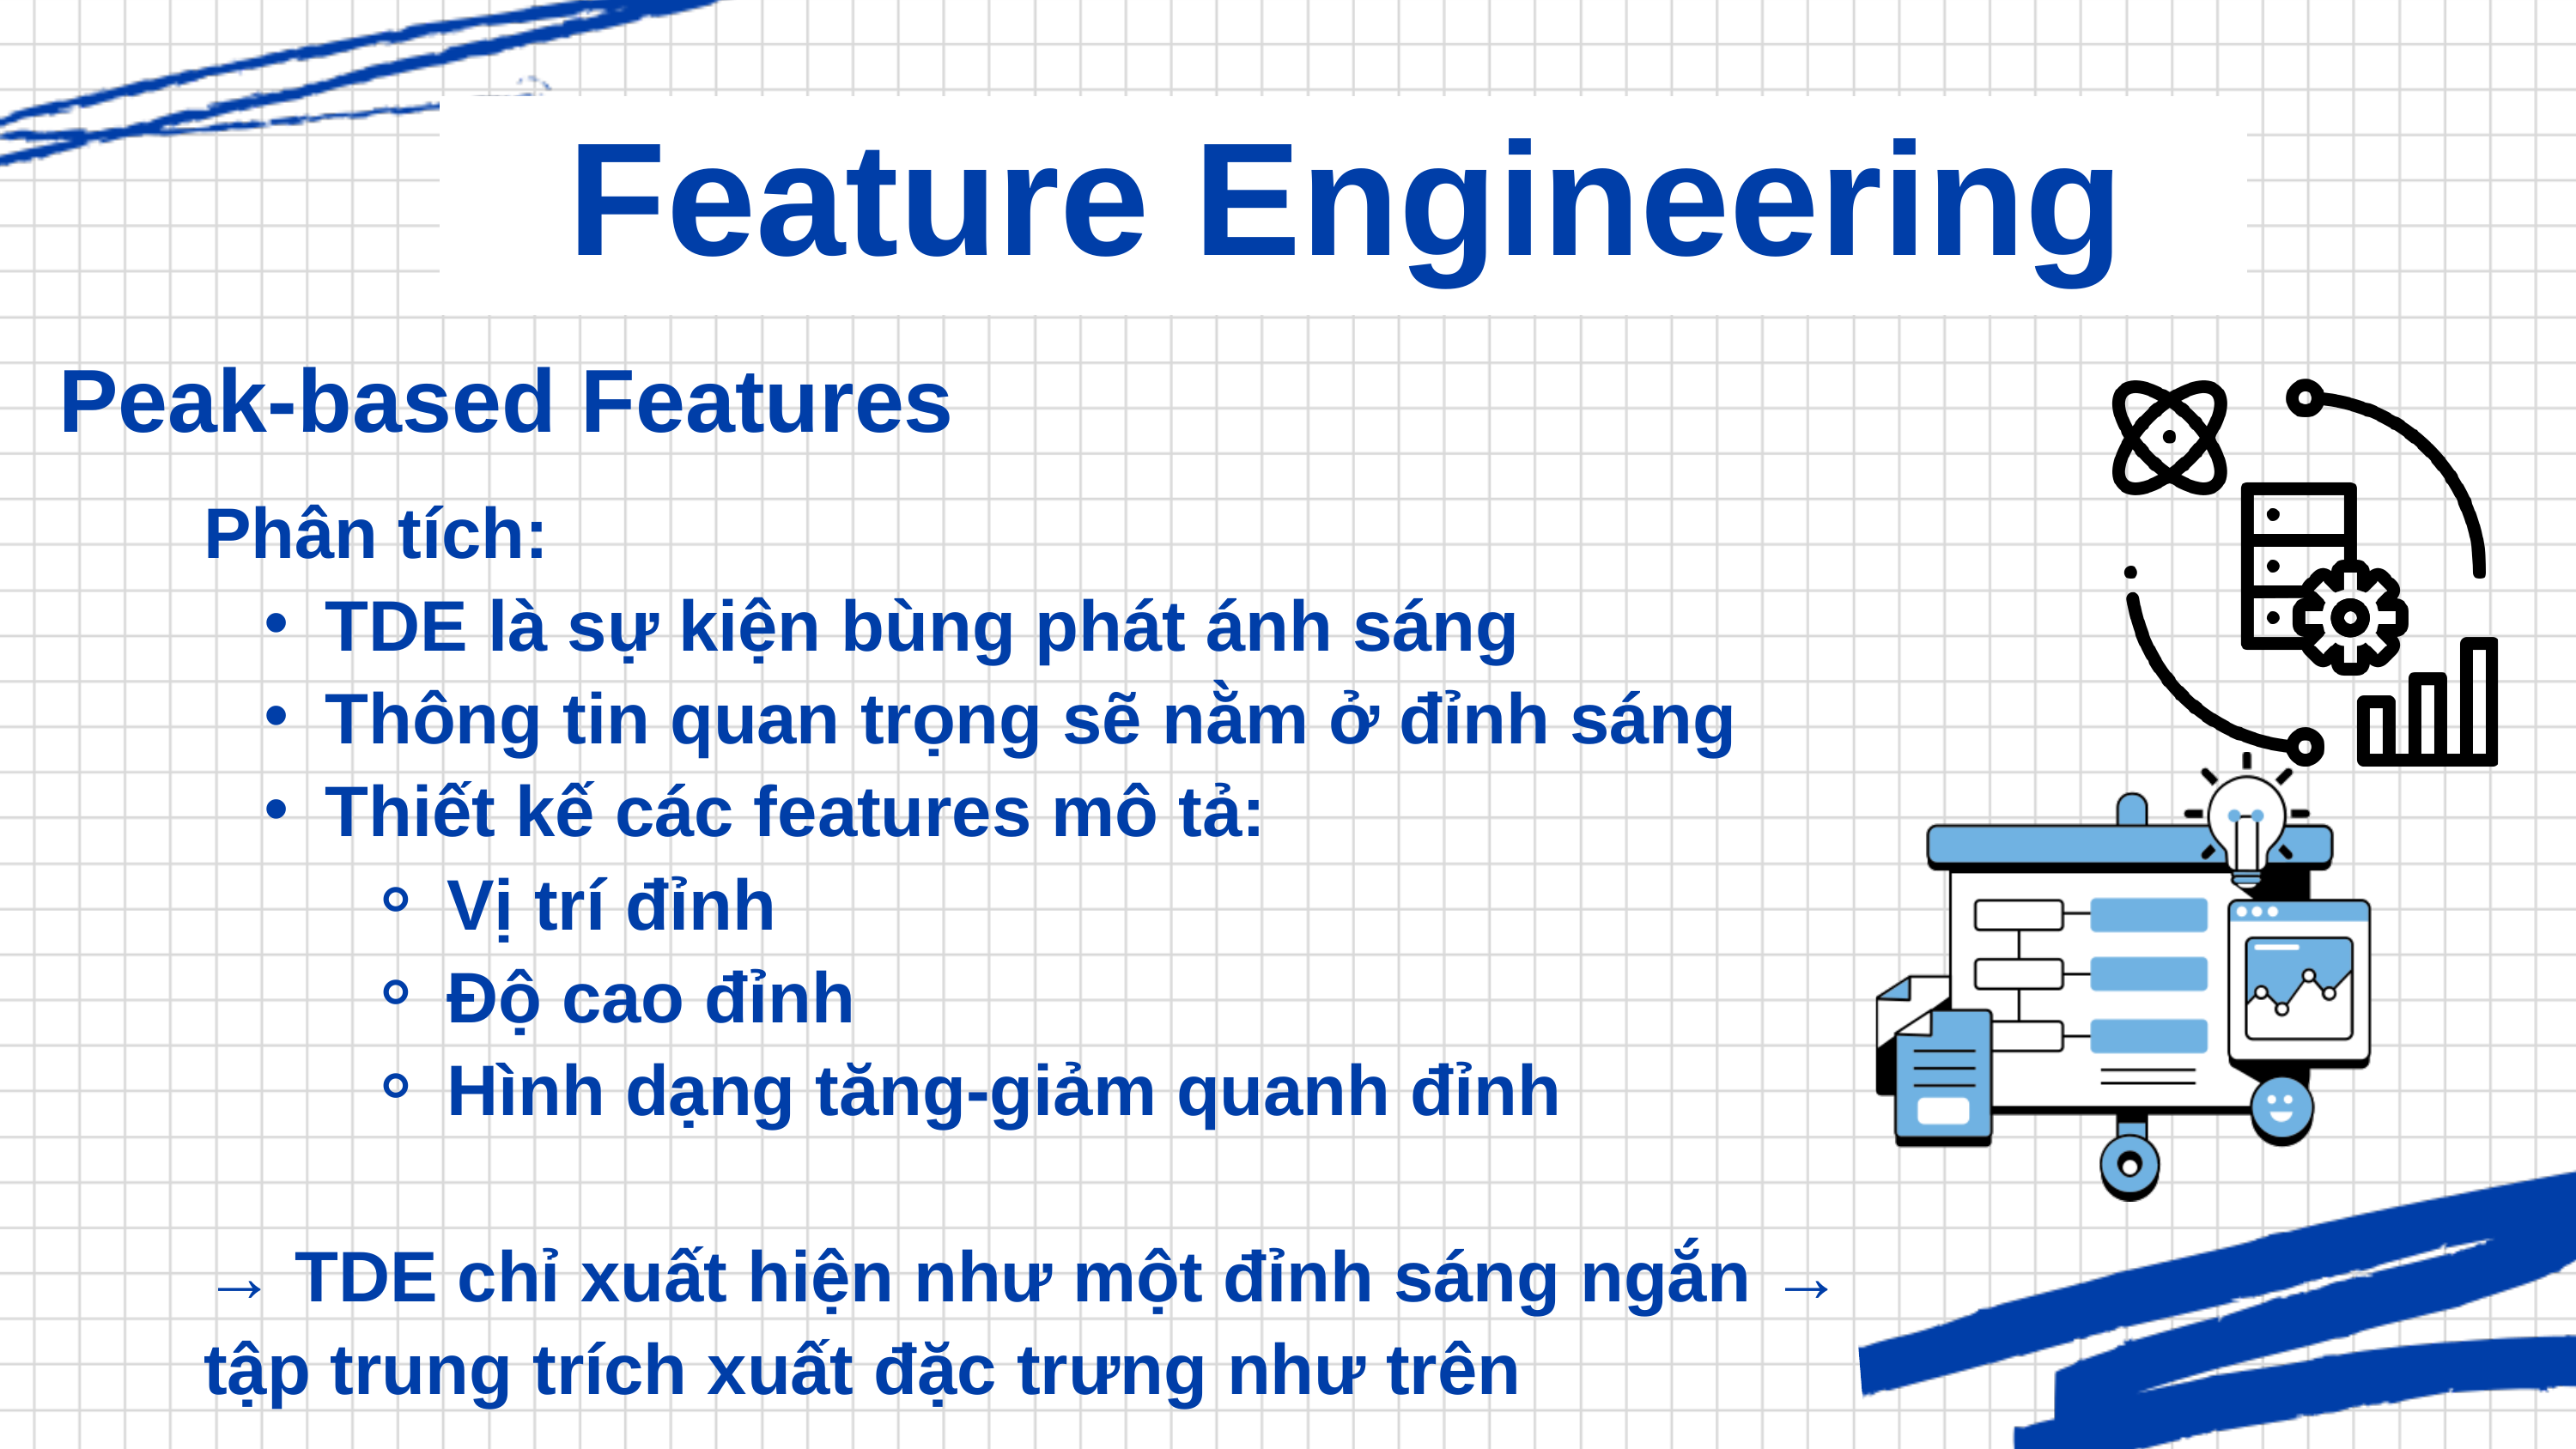

Feature Engineering

Peak-based Features

Phân tích:
TDE là sự kiện bùng phát ánh sáng
Thông tin quan trọng sẽ nằm ở đỉnh sáng
Thiết kế các features mô tả:
Vị trí đỉnh
Độ cao đỉnh
Hình dạng tăng-giảm quanh đỉnh

→ TDE chỉ xuất hiện như một đỉnh sáng ngắn → tập trung trích xuất đặc trưng như trên